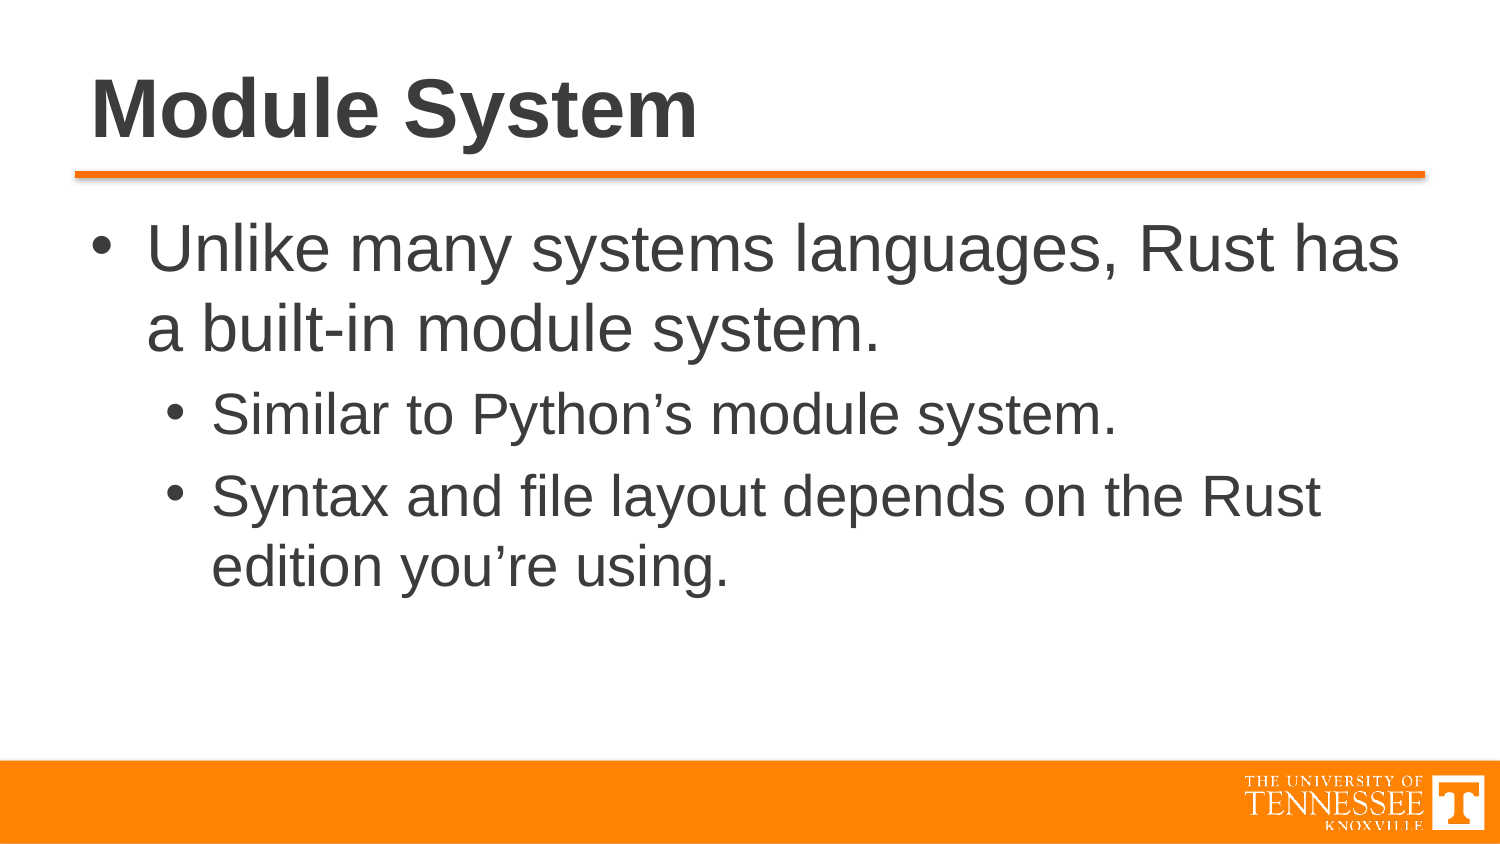

# Module System
Unlike many systems languages, Rust has a built-in module system.
Similar to Python’s module system.
Syntax and file layout depends on the Rust edition you’re using.